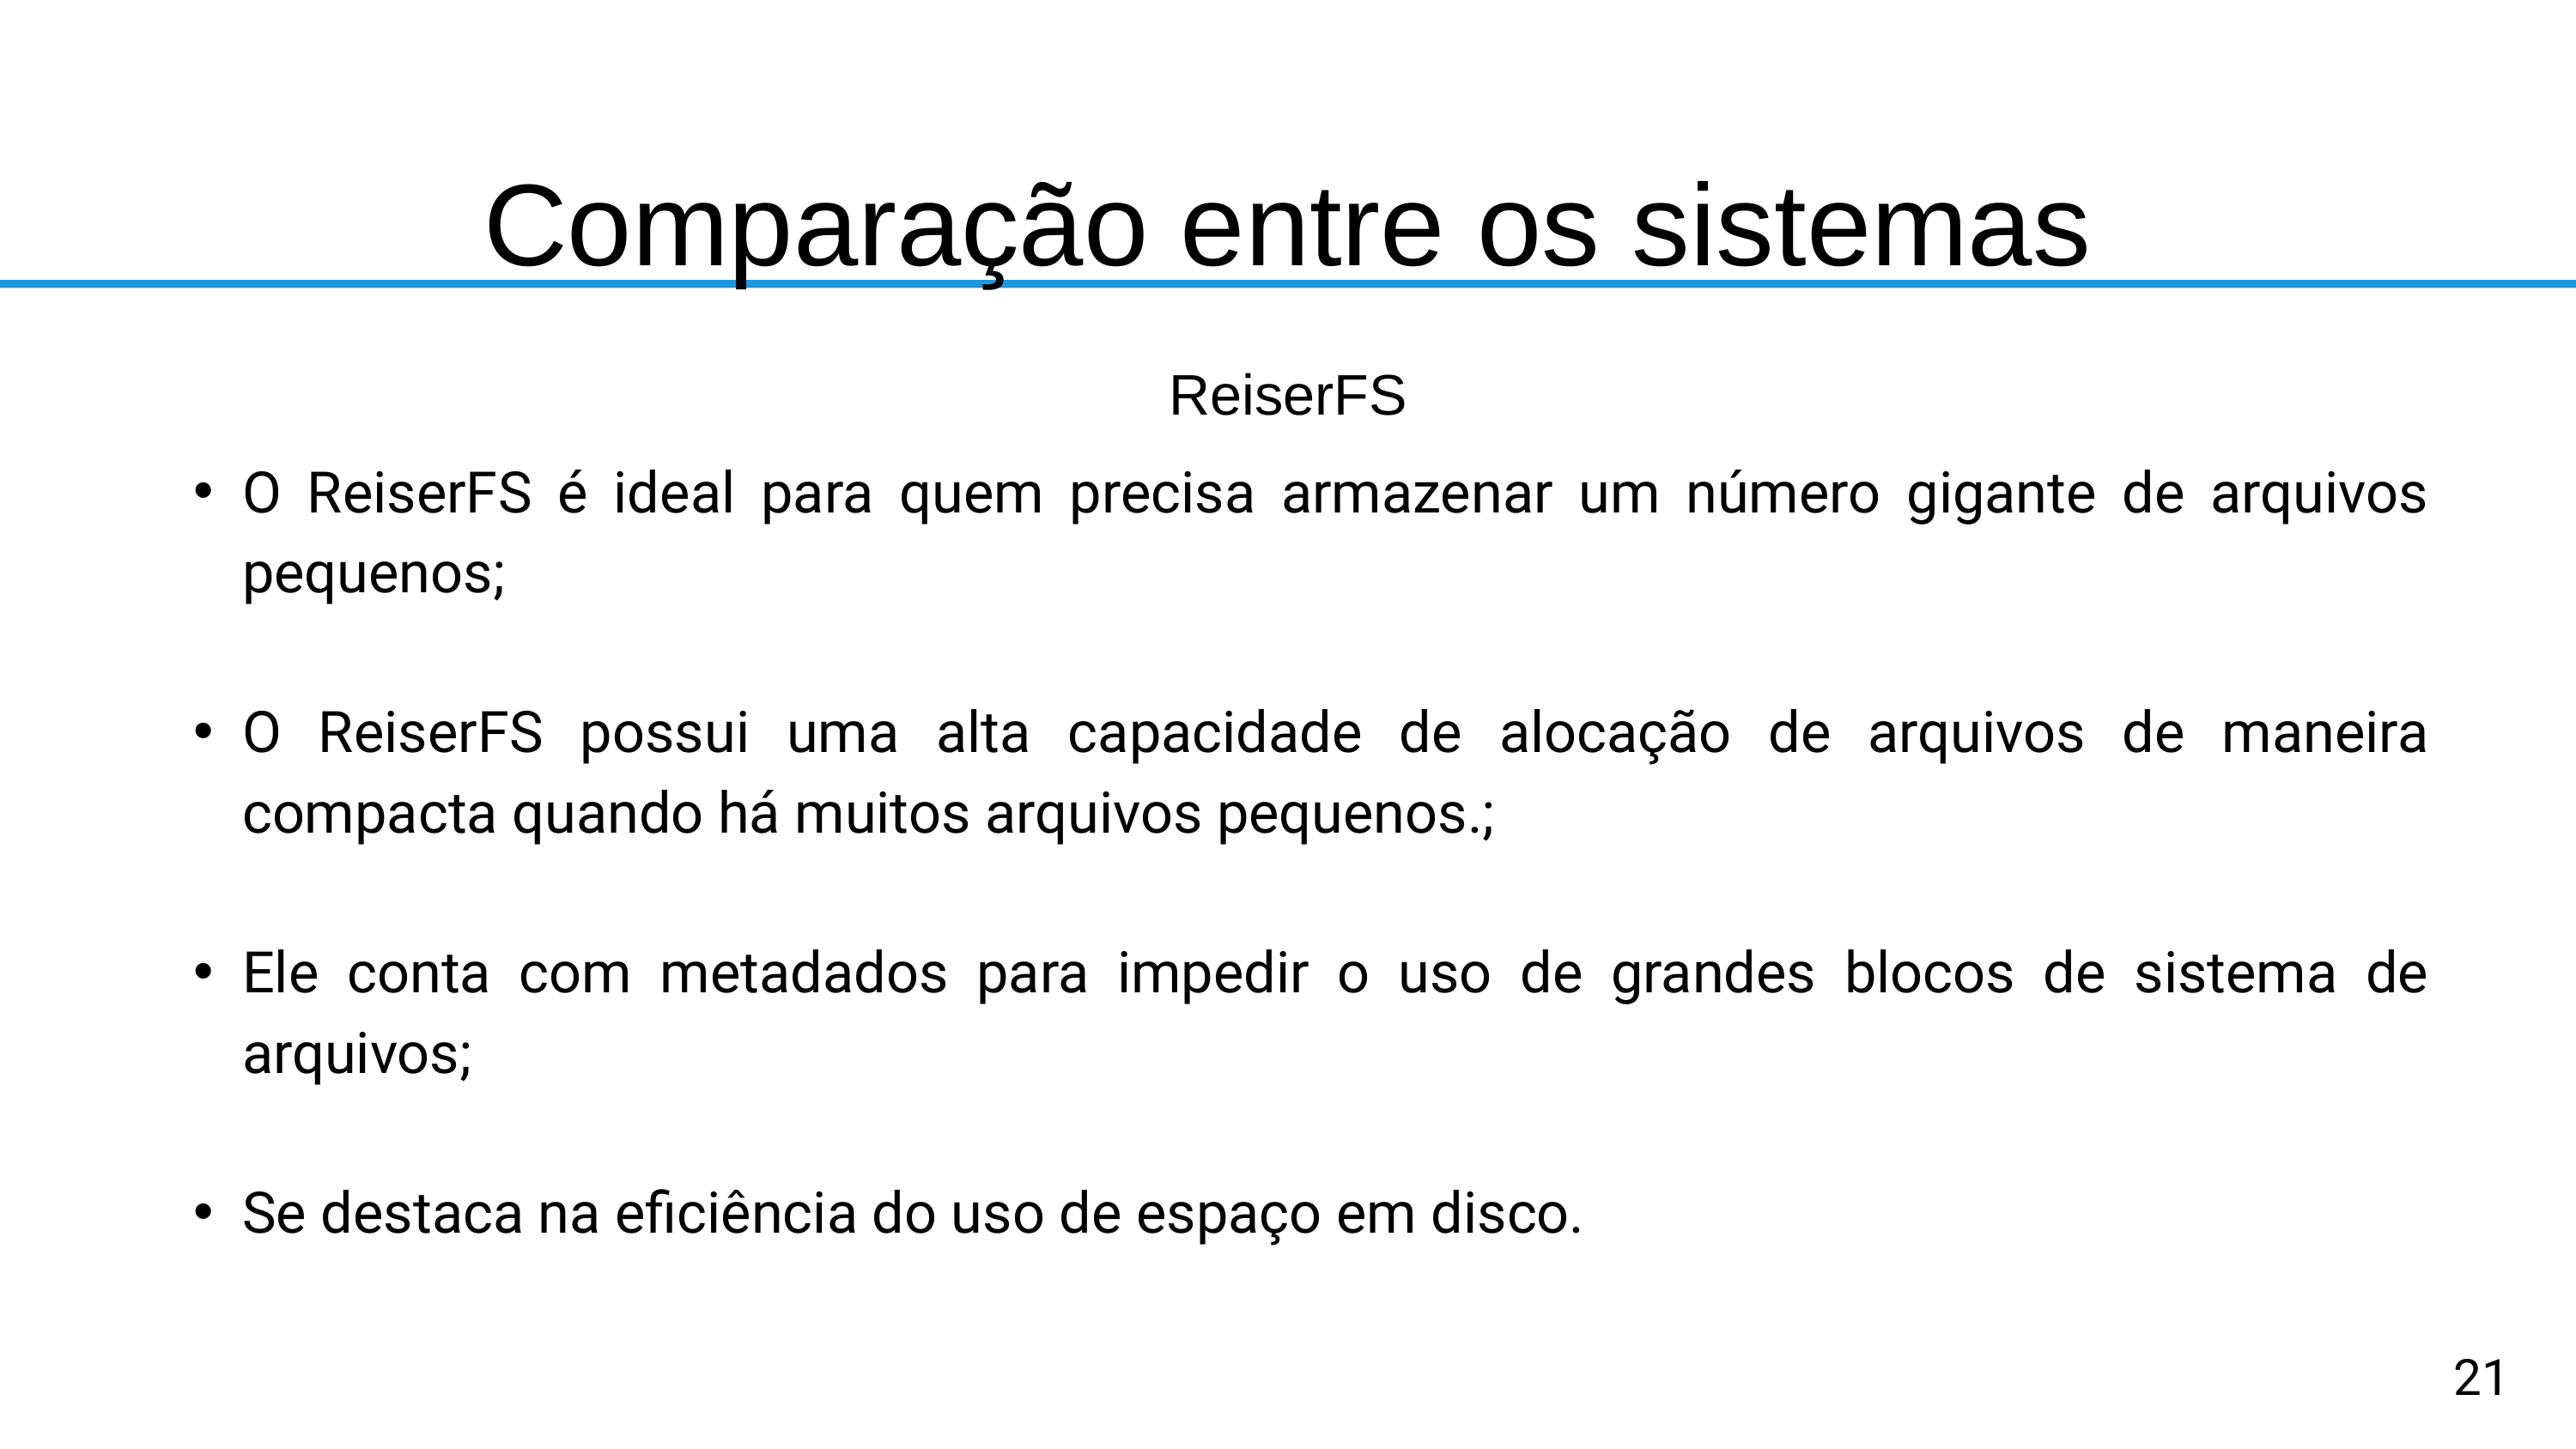

Comparação entre os sistemas

ReiserFS
O ReiserFS é ideal para quem precisa armazenar um número gigante de arquivos pequenos;

O ReiserFS possui uma alta capacidade de alocação de arquivos de maneira compacta quando há muitos arquivos pequenos.;

Ele conta com metadados para impedir o uso de grandes blocos de sistema de arquivos;

Se destaca na eficiência do uso de espaço em disco.

21